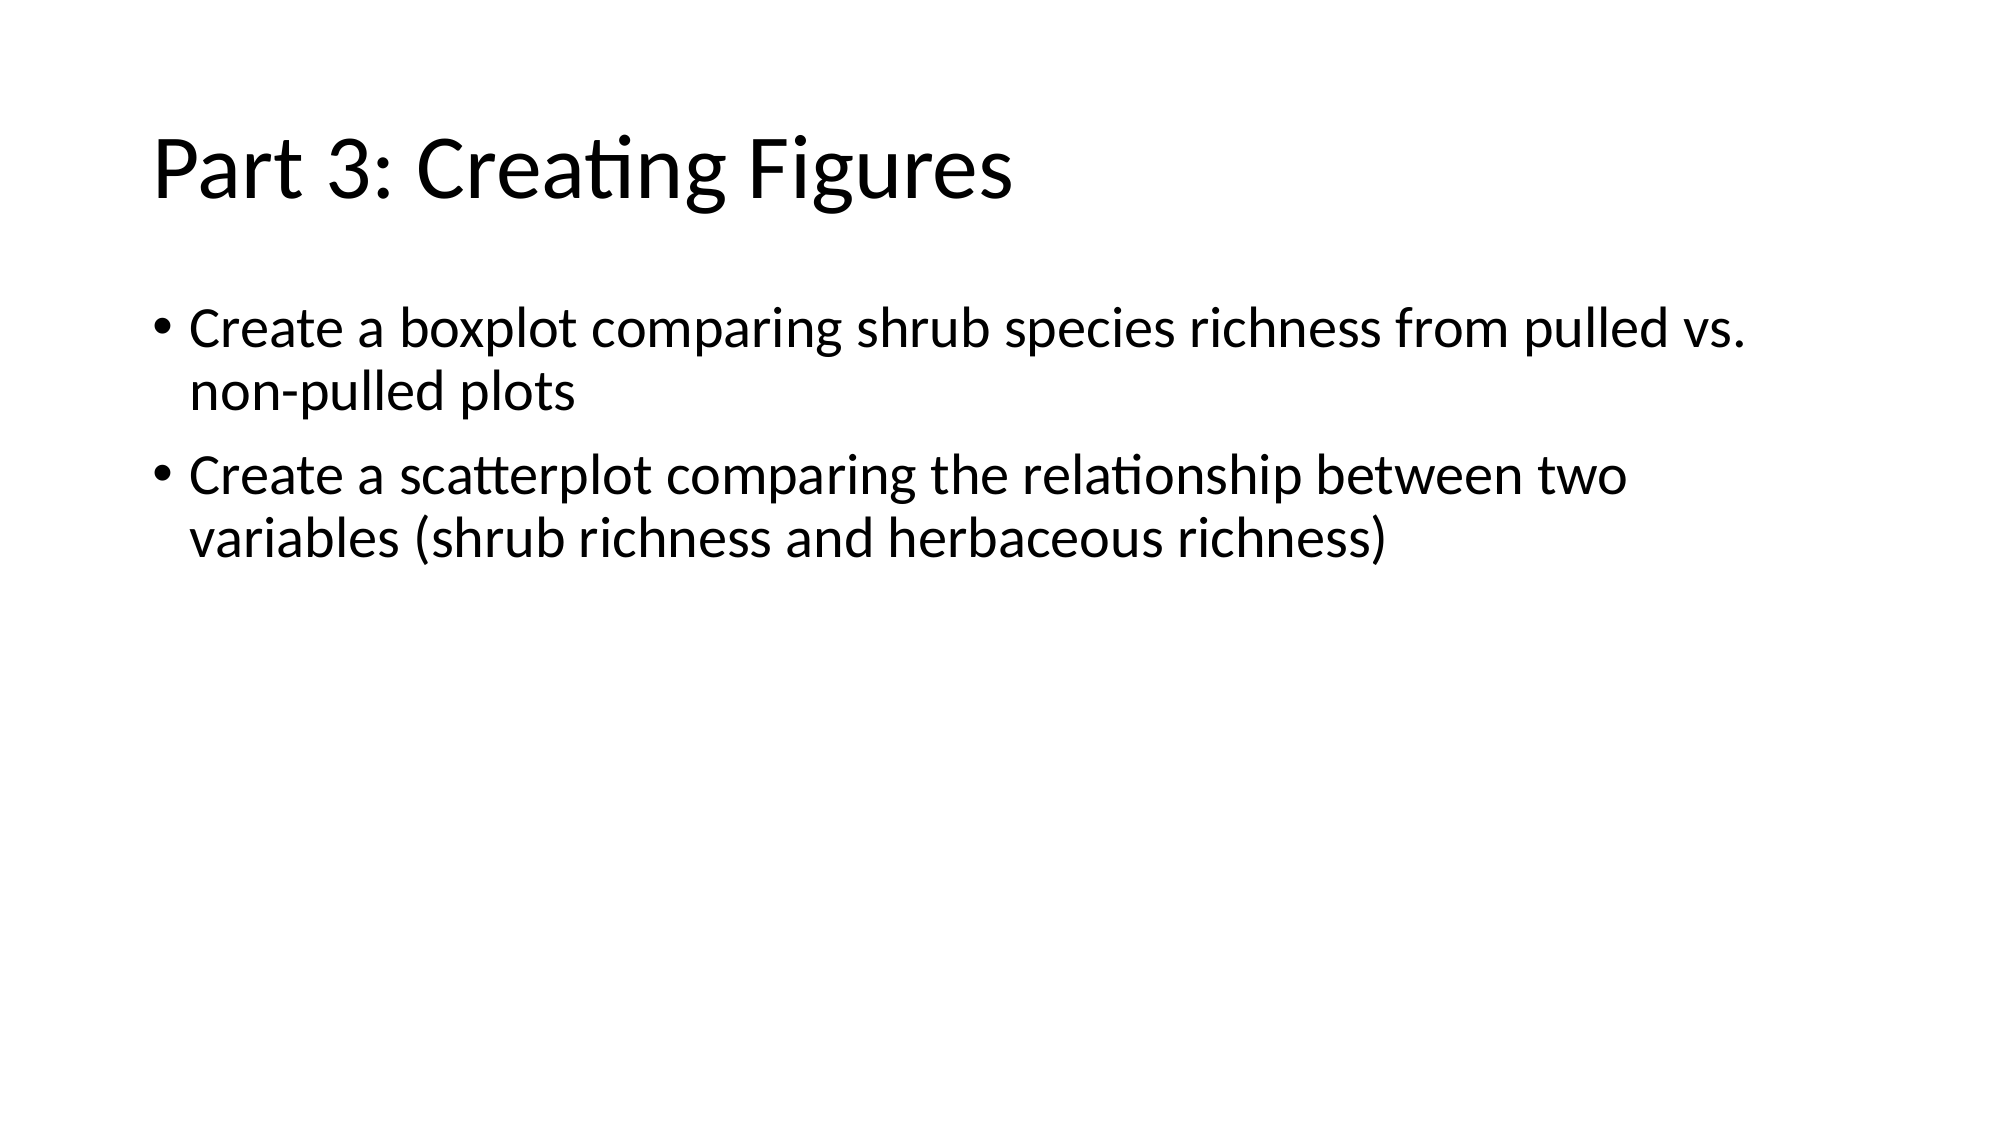

# Part 3: Creating Figures
Create a boxplot comparing shrub species richness from pulled vs. non-pulled plots
Create a scatterplot comparing the relationship between two variables (shrub richness and herbaceous richness)